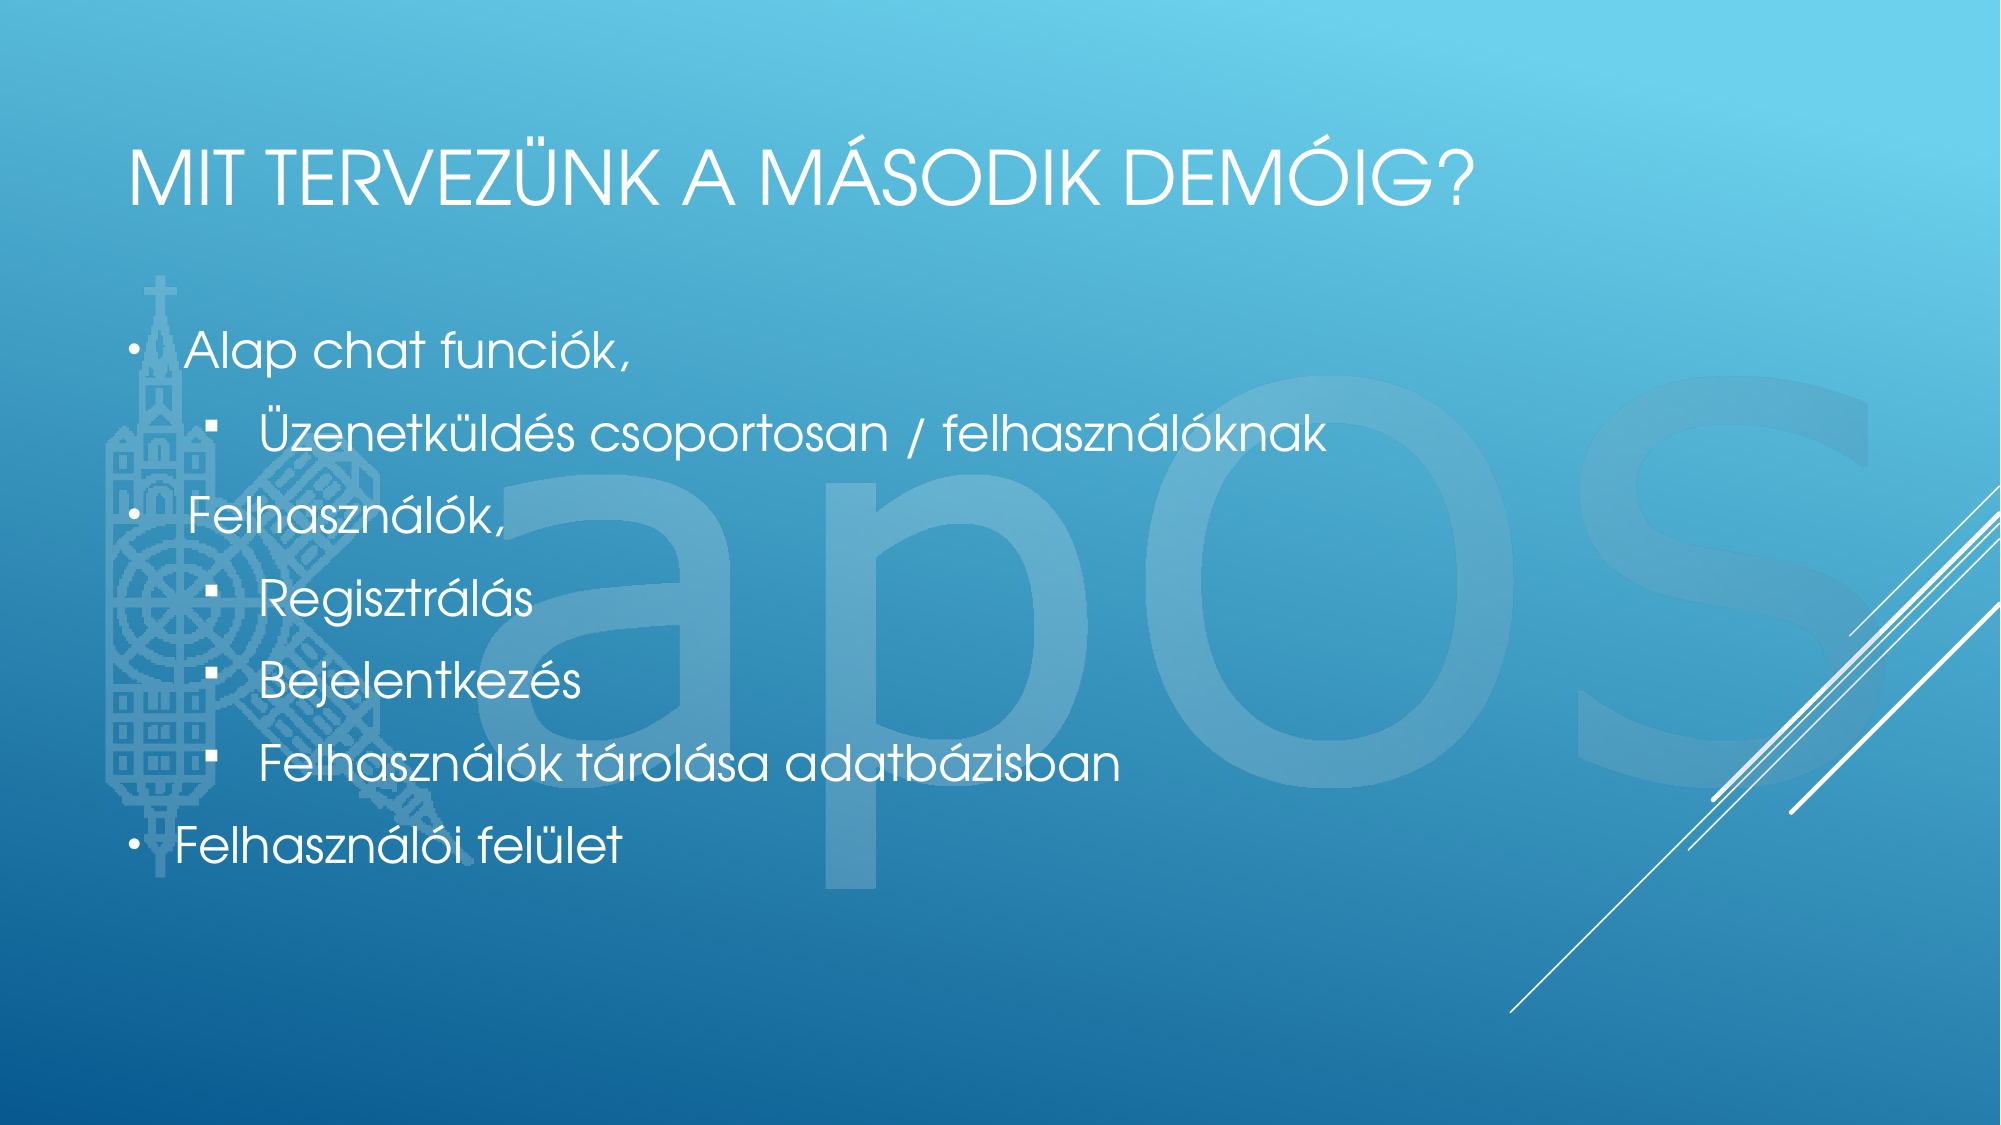

# Mit tervezünk a második demóig?

Alap chat funciók,
Üzenetküldés csoportosan / felhasználóknak
 Felhasználók,
Regisztrálás
Bejelentkezés
Felhasználók tárolása adatbázisban
Felhasználói felület